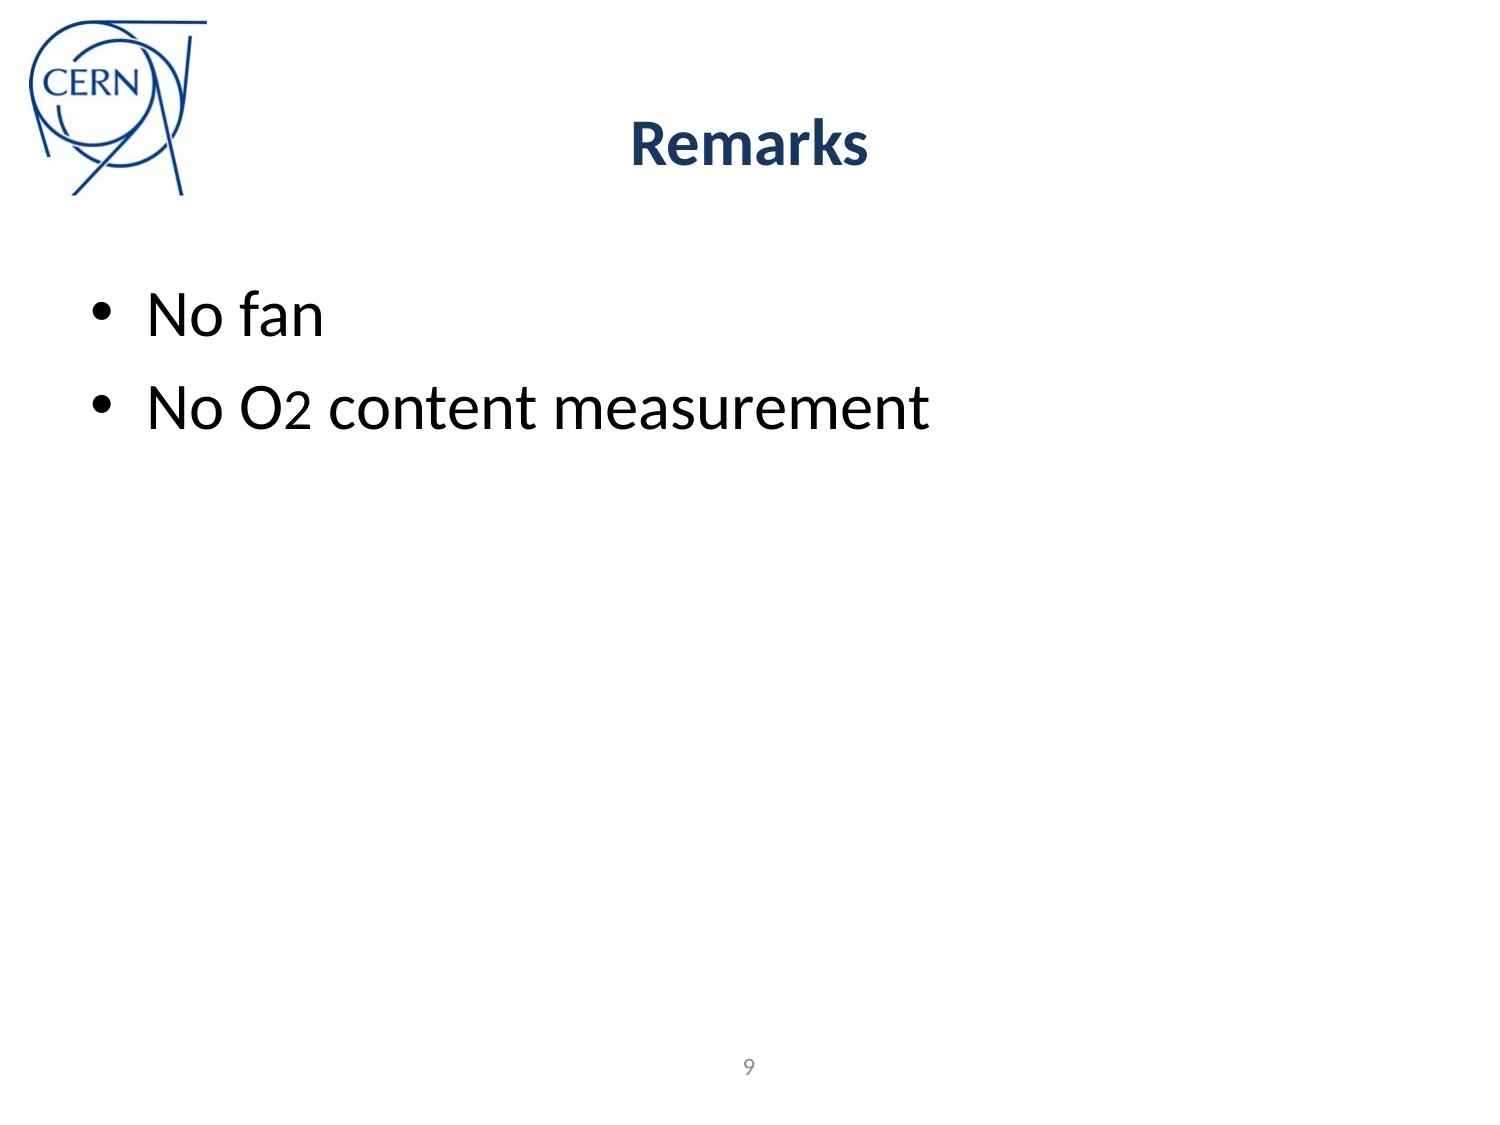

# Remarks
No fan
No O2 content measurement
9